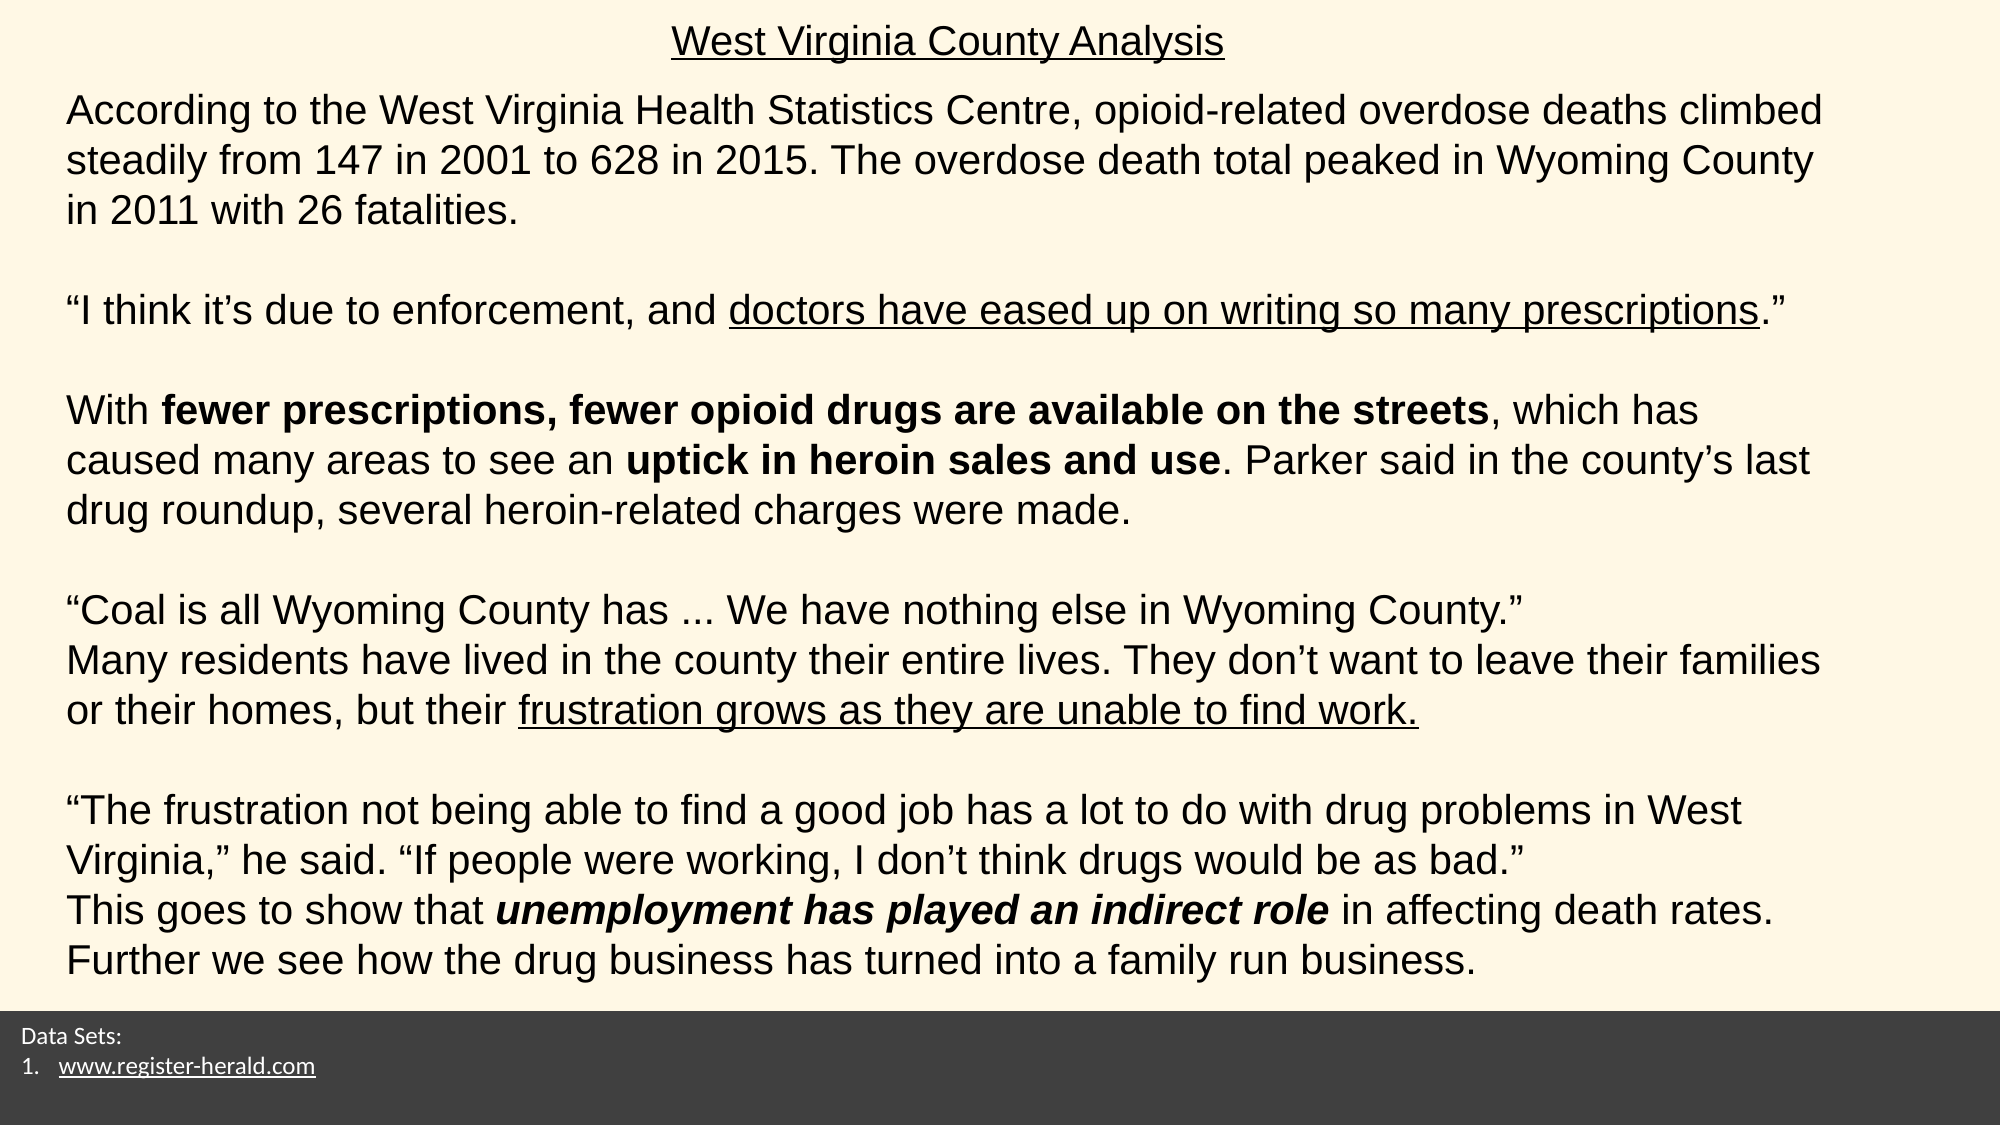

West Virginia County Analysis
According to the West Virginia Health Statistics Centre, opioid-related overdose deaths climbed steadily from 147 in 2001 to 628 in 2015. The overdose death total peaked in Wyoming County in 2011 with 26 fatalities.

“I think it’s due to enforcement, and doctors have eased up on writing so many prescriptions.”

With fewer prescriptions, fewer opioid drugs are available on the streets, which has caused many areas to see an uptick in heroin sales and use. Parker said in the county’s last drug roundup, several heroin-related charges were made.

“Coal is all Wyoming County has ... We have nothing else in Wyoming County.”
Many residents have lived in the county their entire lives. They don’t want to leave their families or their homes, but their frustration grows as they are unable to find work.

“The frustration not being able to find a good job has a lot to do with drug problems in West Virginia,” he said. “If people were working, I don’t think drugs would be as bad.”
This goes to show that unemployment has played an indirect role in affecting death rates. Further we see how the drug business has turned into a family run business.

Data Sets:
www.register-herald.com